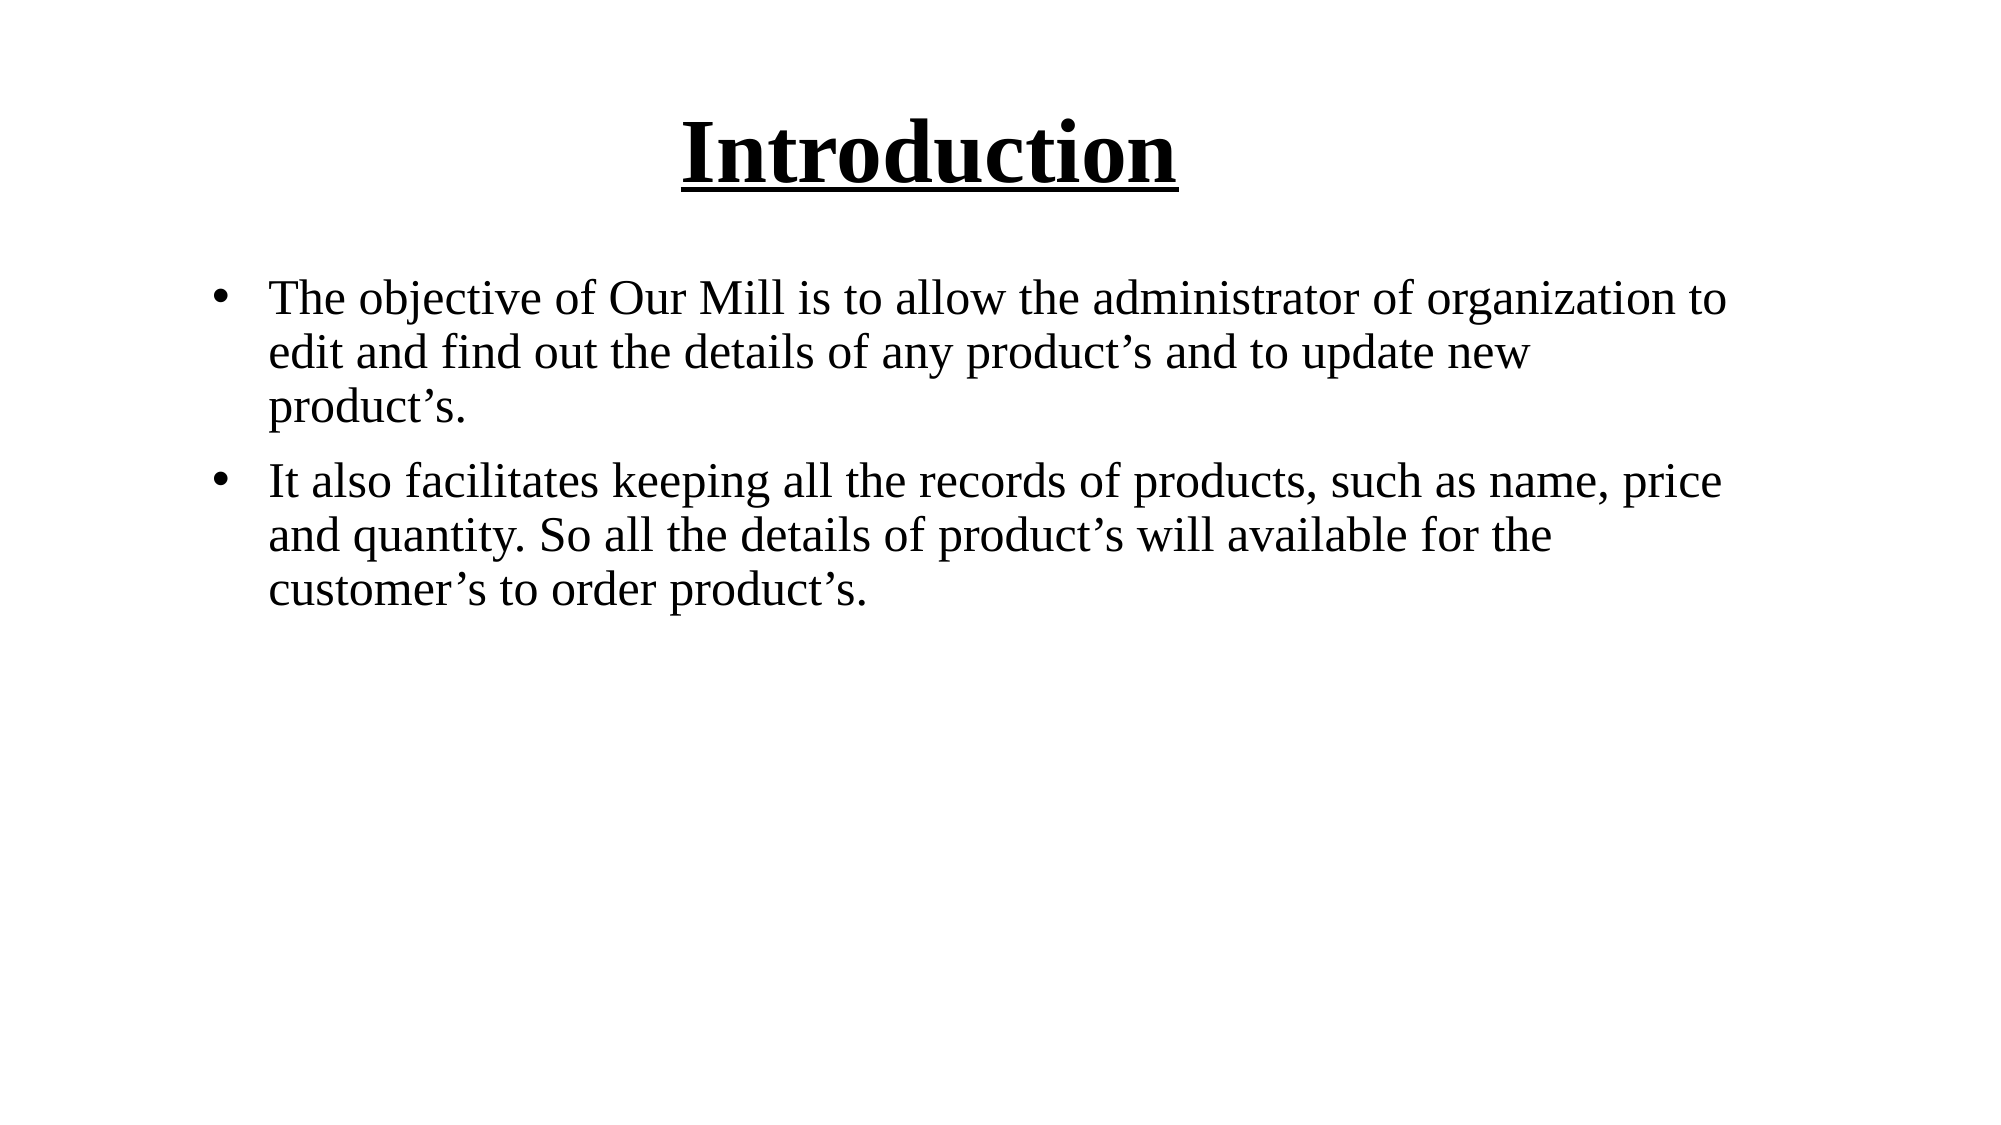

# Introduction
The objective of Our Mill is to allow the administrator of organization to edit and find out the details of any product’s and to update new product’s.
It also facilitates keeping all the records of products, such as name, price and quantity. So all the details of product’s will available for the customer’s to order product’s.